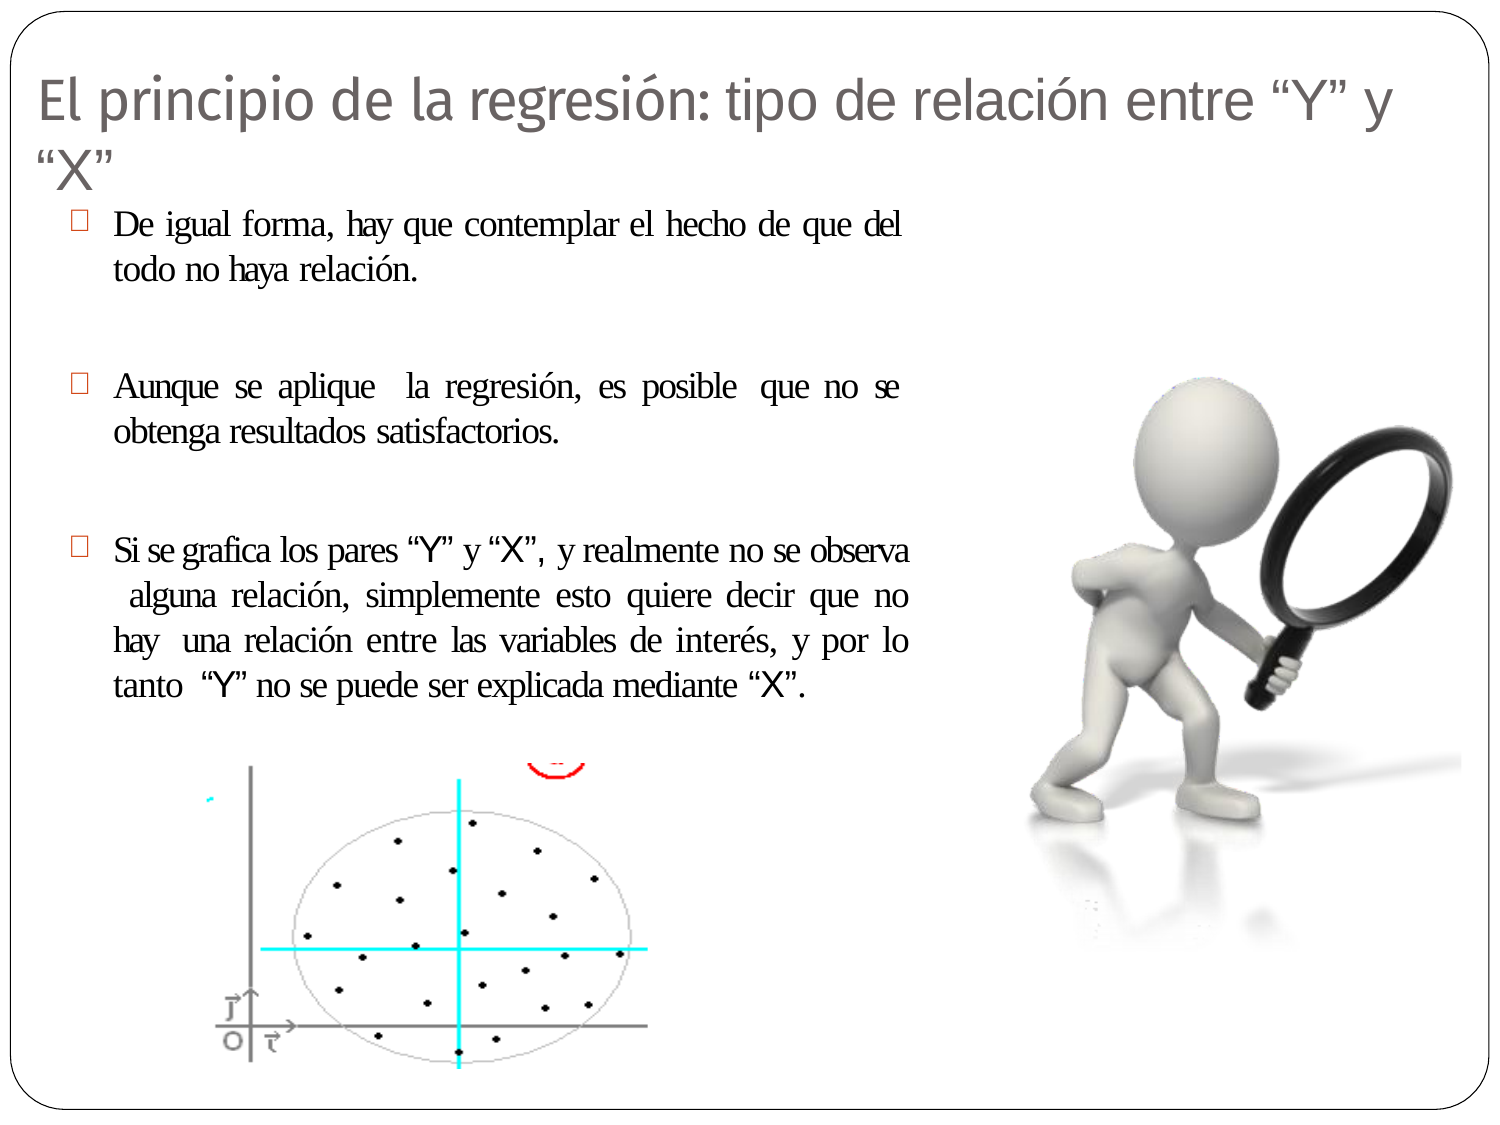

# El principio de la regresión: tipo de relación entre “Y” y “X”
De igual forma, hay que contemplar el hecho de que del  todo no haya relación.

Aunque se aplique  la regresión, es posible que no se  obtenga resultados satisfactorios.

Si se grafica los pares “Y” y “X”, y realmente no se observa  alguna relación, simplemente esto quiere decir que no hay  una relación entre las variables de interés, y por lo tanto  “Y” no se puede ser explicada mediante “X”.